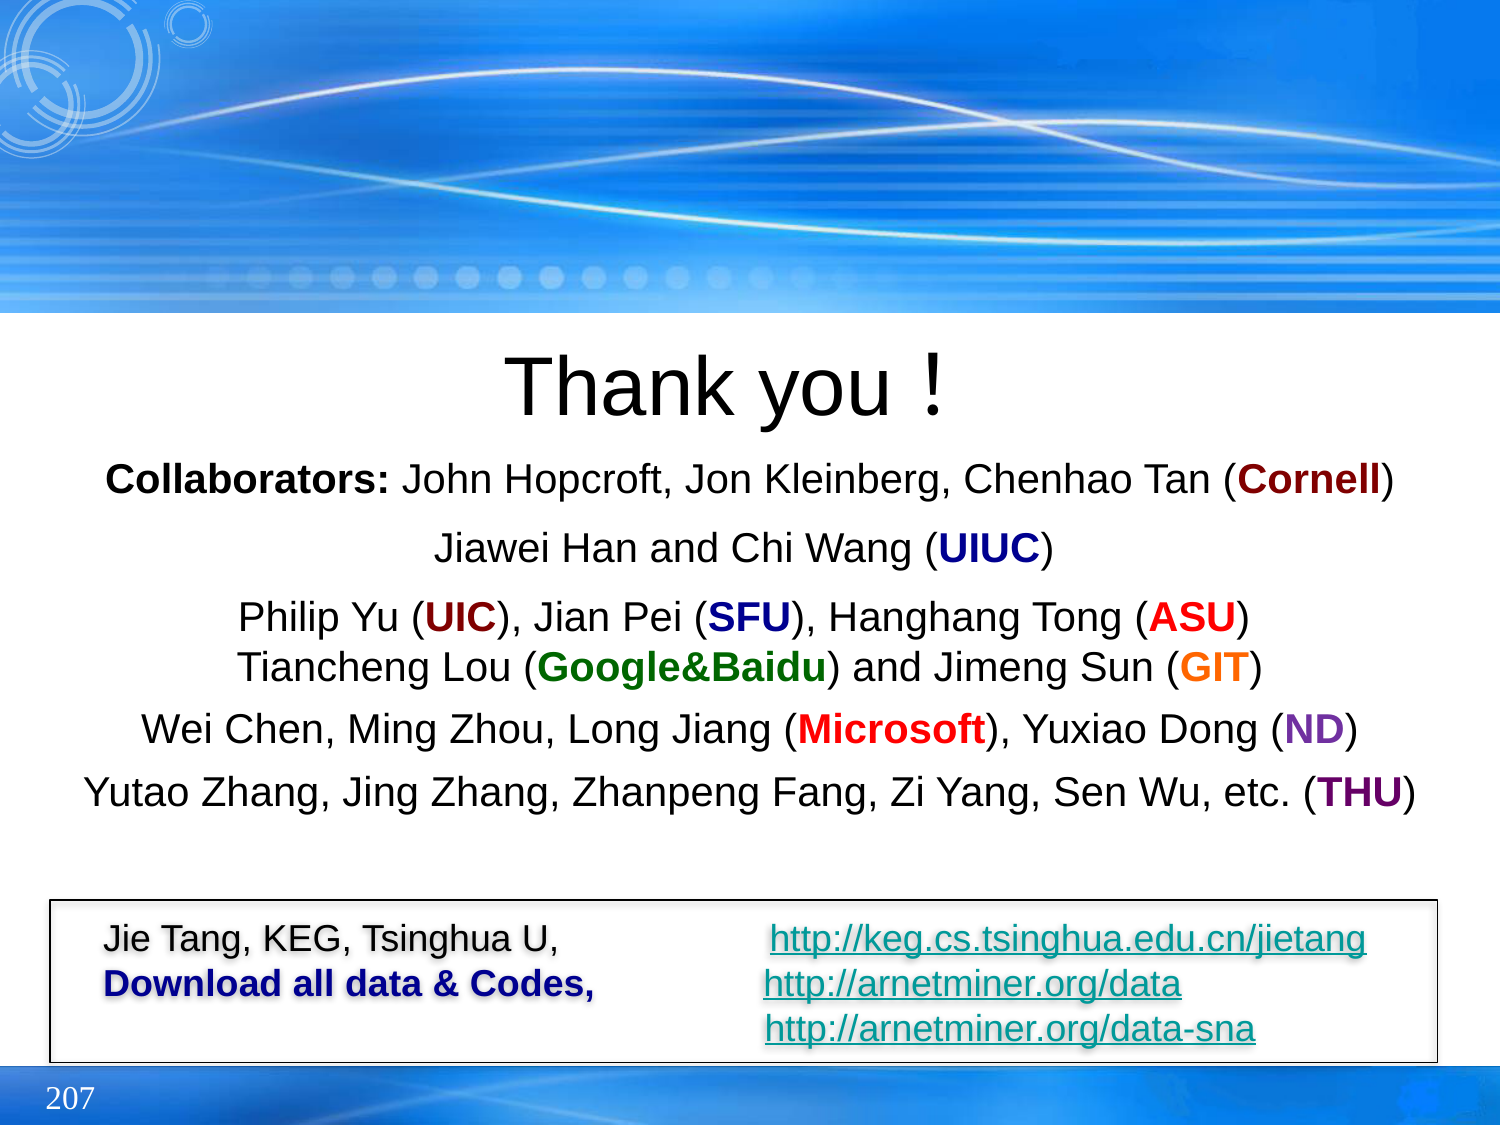

Thank you！
Collaborators: John Hopcroft, Jon Kleinberg, Chenhao Tan (Cornell)
Jiawei Han and Chi Wang (UIUC)
Philip Yu (UIC), Jian Pei (SFU), Hanghang Tong (ASU)
Tiancheng Lou (Google&Baidu) and Jimeng Sun (GIT)
Wei Chen, Ming Zhou, Long Jiang (Microsoft), Yuxiao Dong (ND)
Yutao Zhang, Jing Zhang, Zhanpeng Fang, Zi Yang, Sen Wu, etc. (THU)
Jie Tang, KEG, Tsinghua U,                    http://keg.cs.tsinghua.edu.cn/jietang
Download all data & Codes,                http://arnetminer.org/data
                                                               http://arnetminer.org/data-sna